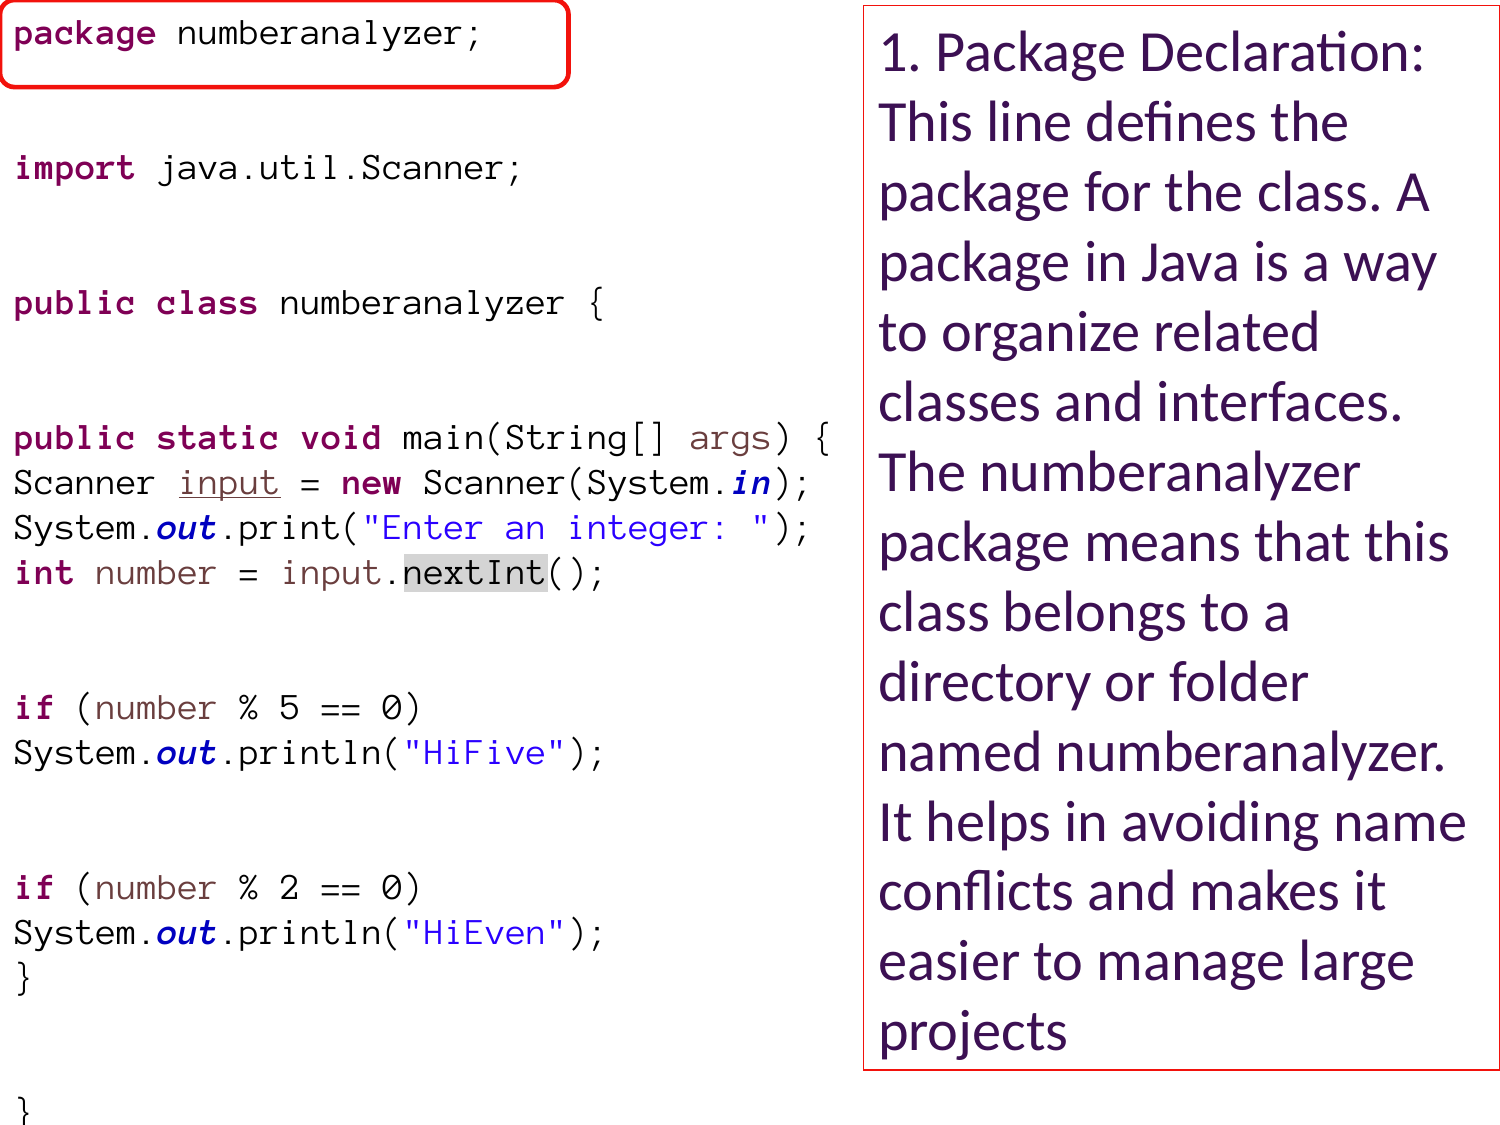

package numberanalyzer;

import java.util.Scanner;

public class numberanalyzer {

public static void main(String[] args) {
Scanner input = new Scanner(System.in);
System.out.print("Enter an integer: ");
int number = input.nextInt();

if (number % 5 == 0)
System.out.println("HiFive");

if (number % 2 == 0)
System.out.println("HiEven");
}

}
1. Package Declaration: This line defines the package for the class. A package in Java is a way to organize related classes and interfaces. The numberanalyzer package means that this class belongs to a directory or folder named numberanalyzer. It helps in avoiding name conflicts and makes it easier to manage large projects